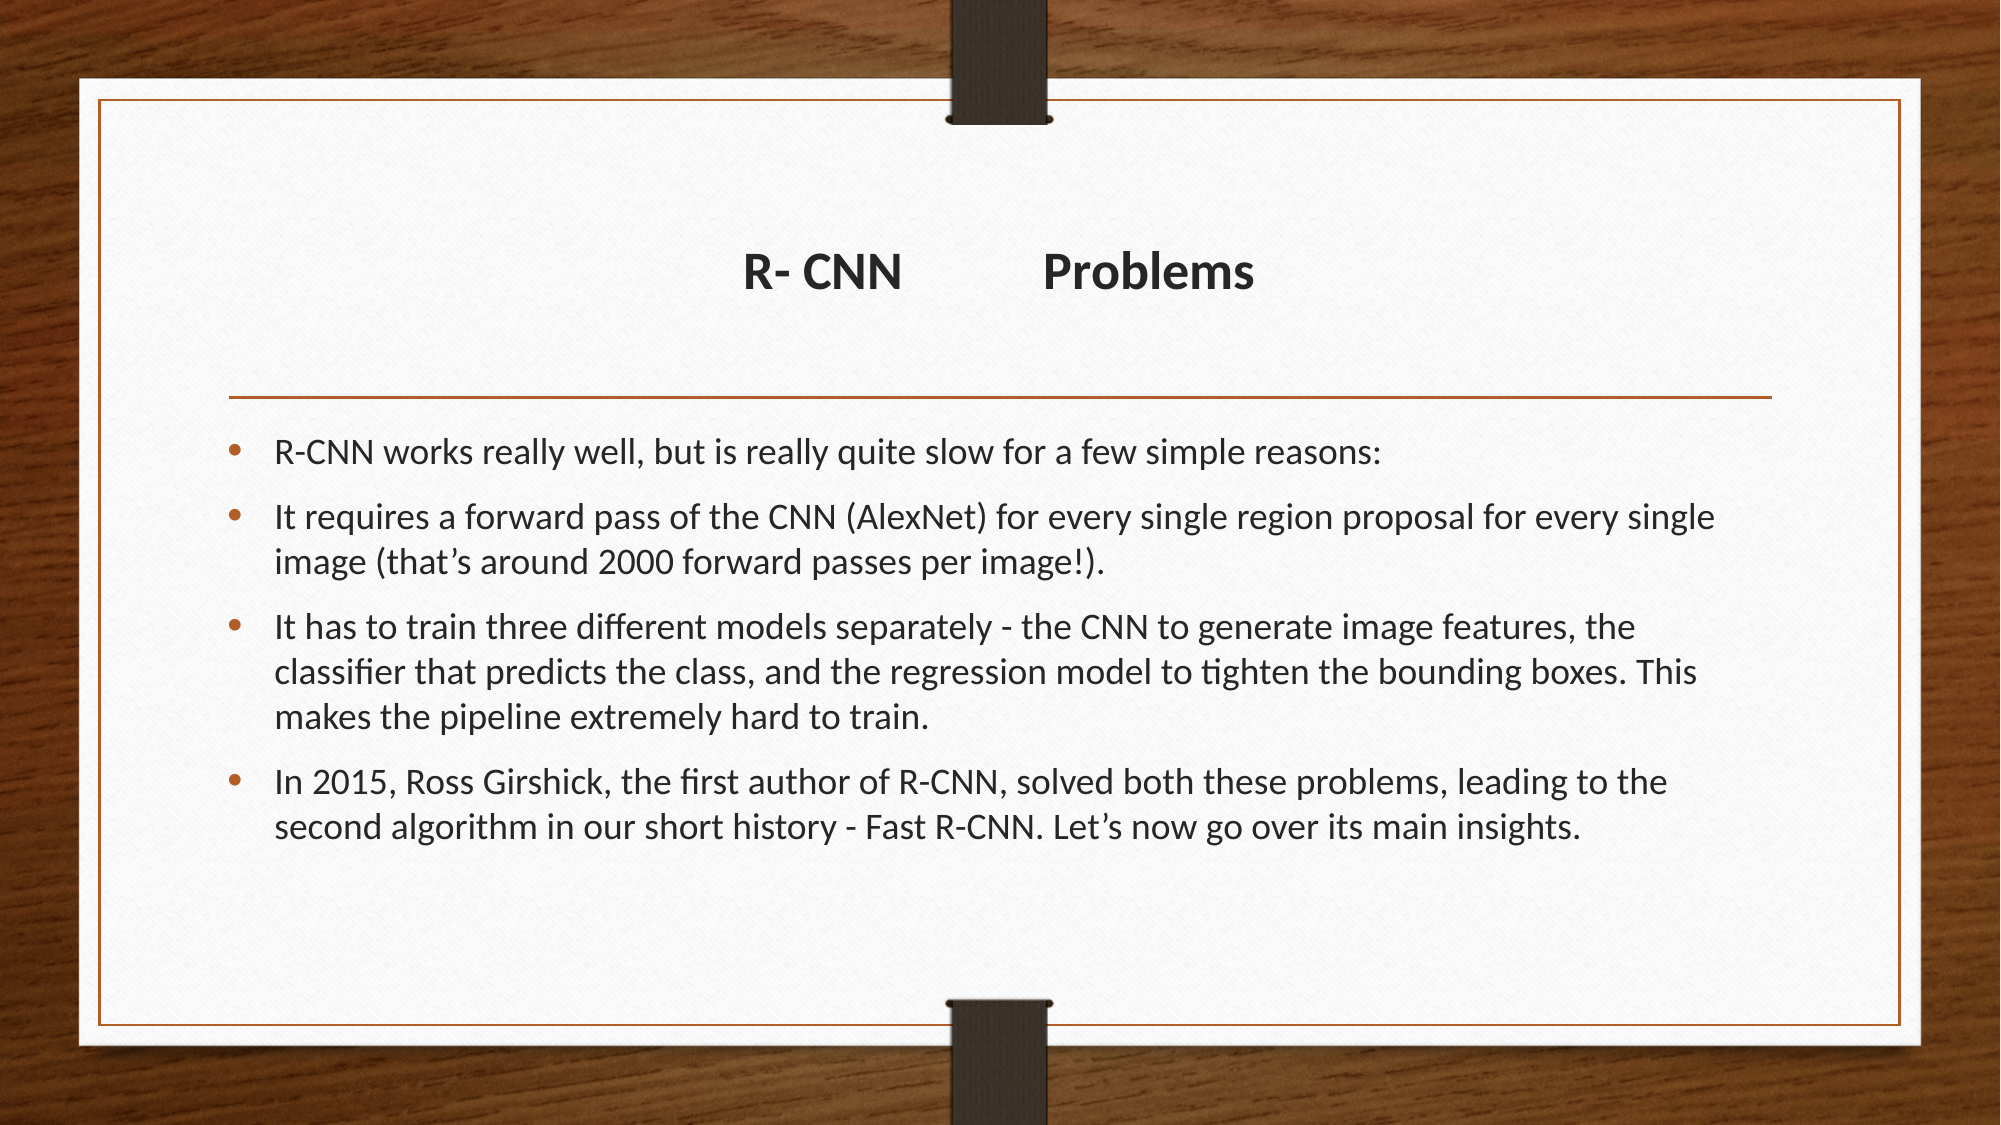

# R- CNN	Problems
R-CNN works really well, but is really quite slow for a few simple reasons:
It requires a forward pass of the CNN (AlexNet) for every single region proposal for every single image (that’s around 2000 forward passes per image!).
It has to train three different models separately - the CNN to generate image features, the classifier that predicts the class, and the regression model to tighten the bounding boxes. This makes the pipeline extremely hard to train.
In 2015, Ross Girshick, the first author of R-CNN, solved both these problems, leading to the second algorithm in our short history - Fast R-CNN. Let’s now go over its main insights.